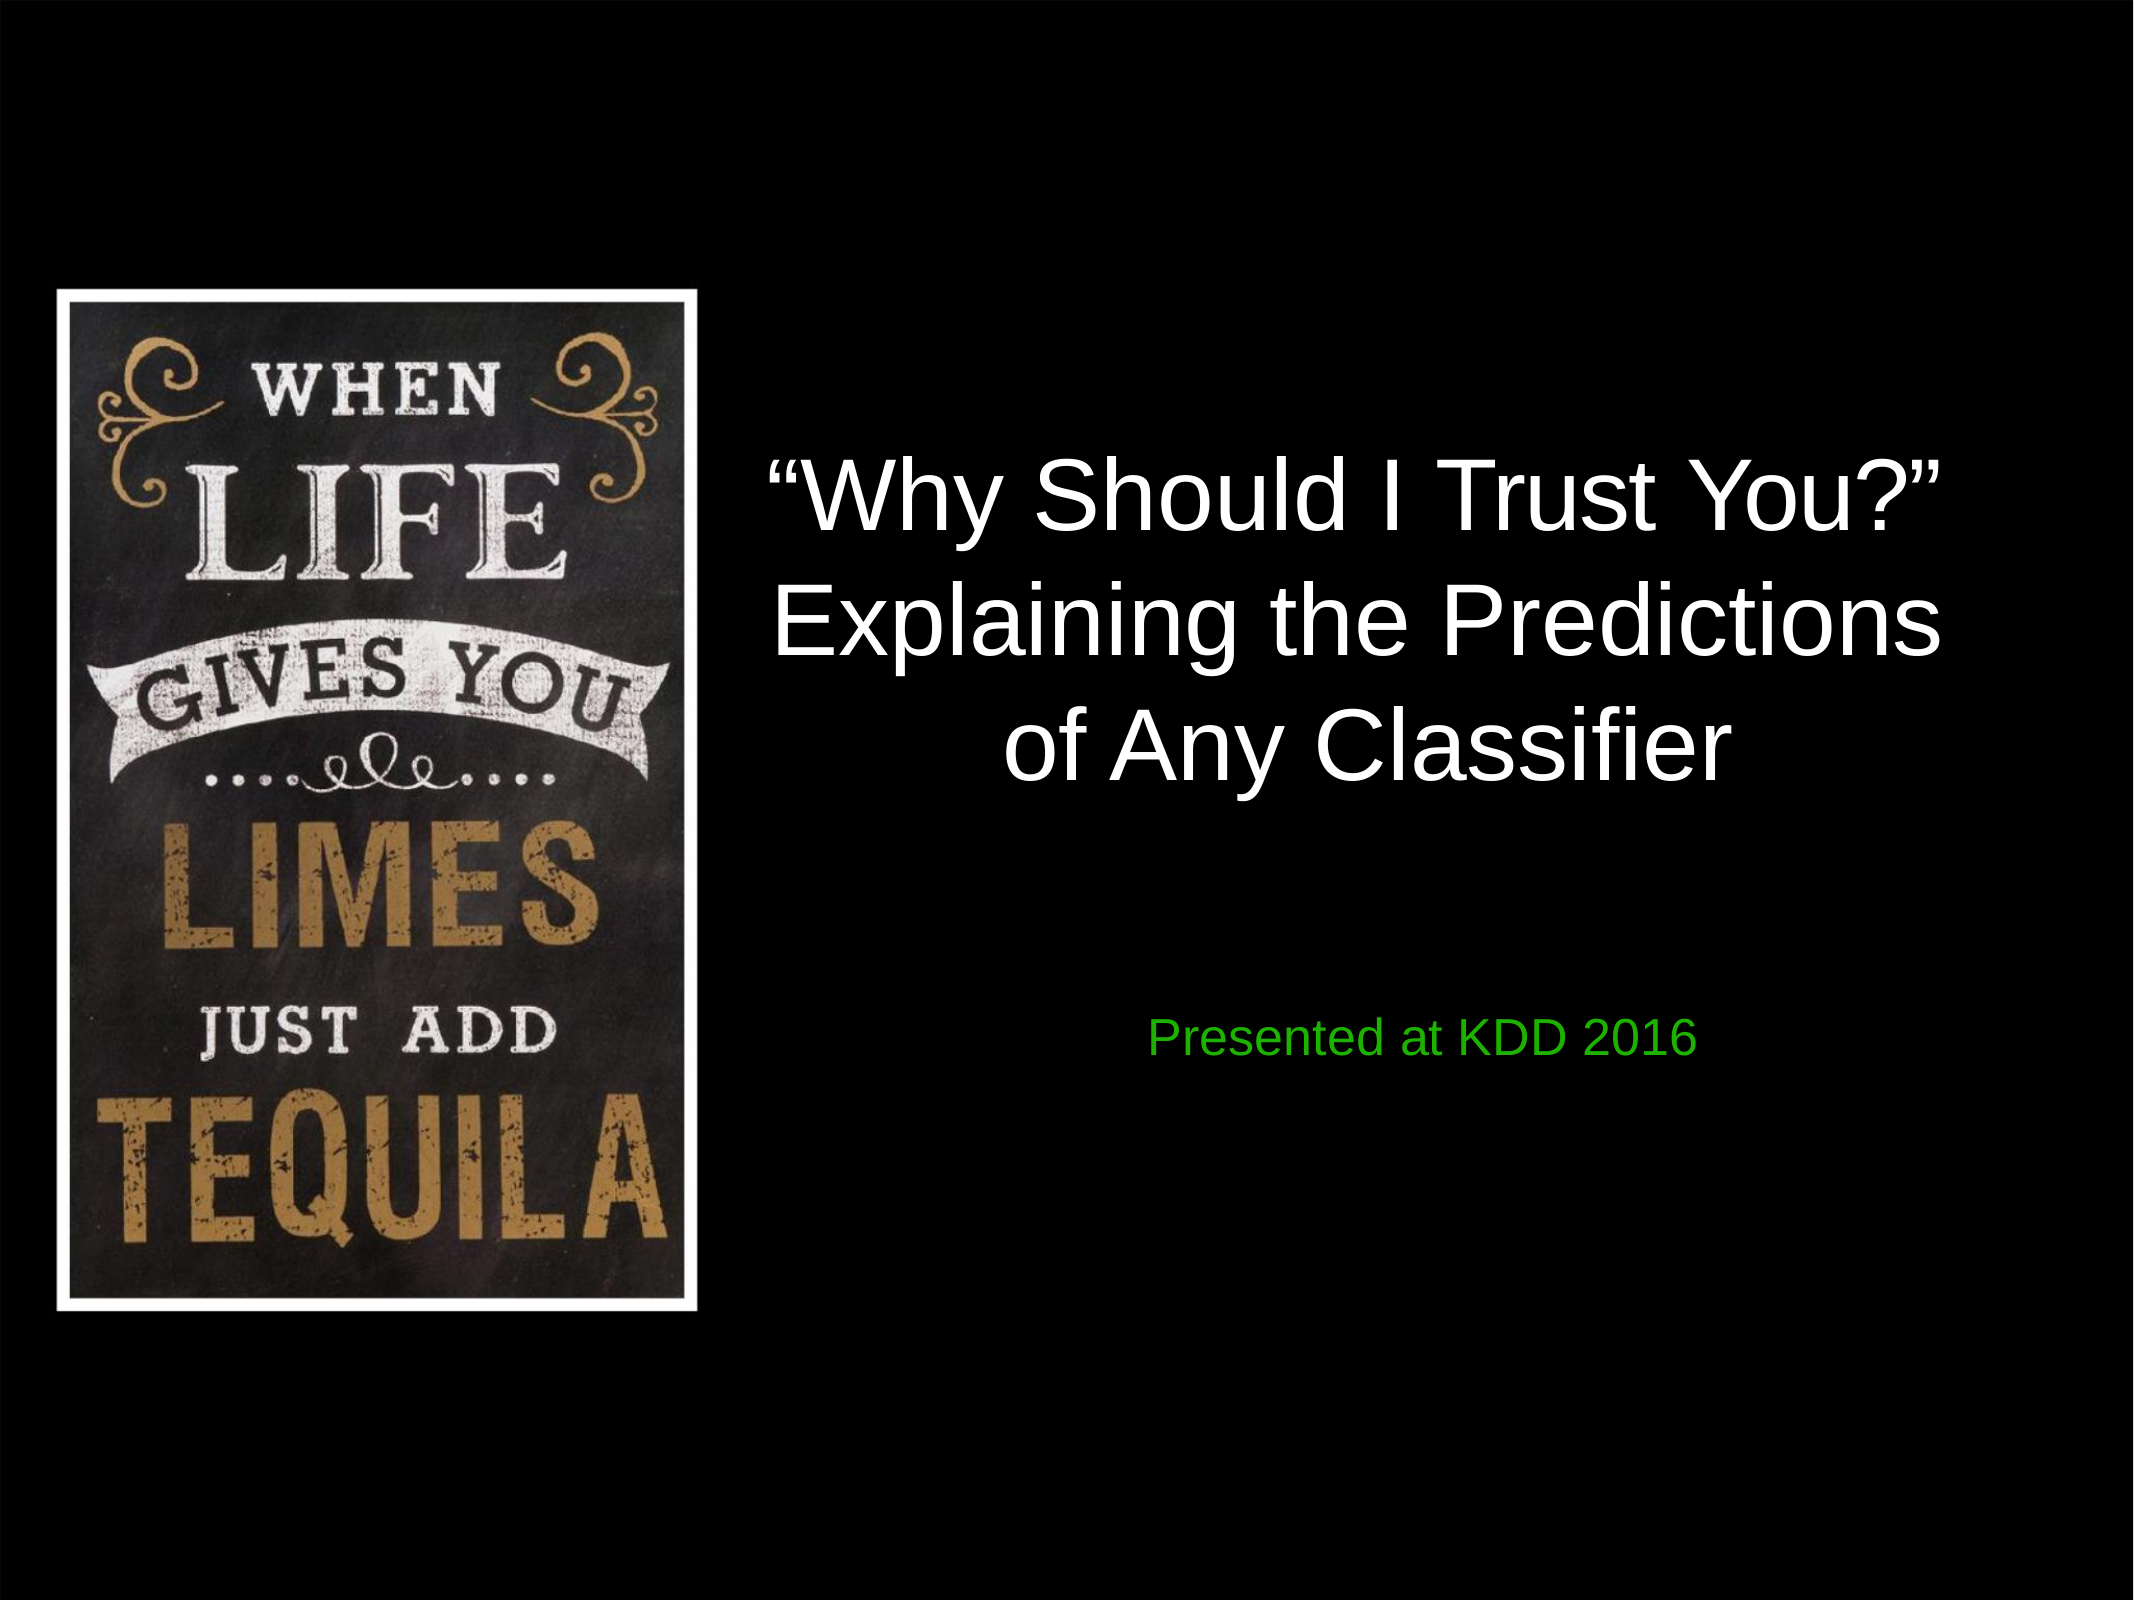

“Why Should I Trust You?”
Explaining the Predictions
of Any Classiﬁer
Presented at KDD 2016